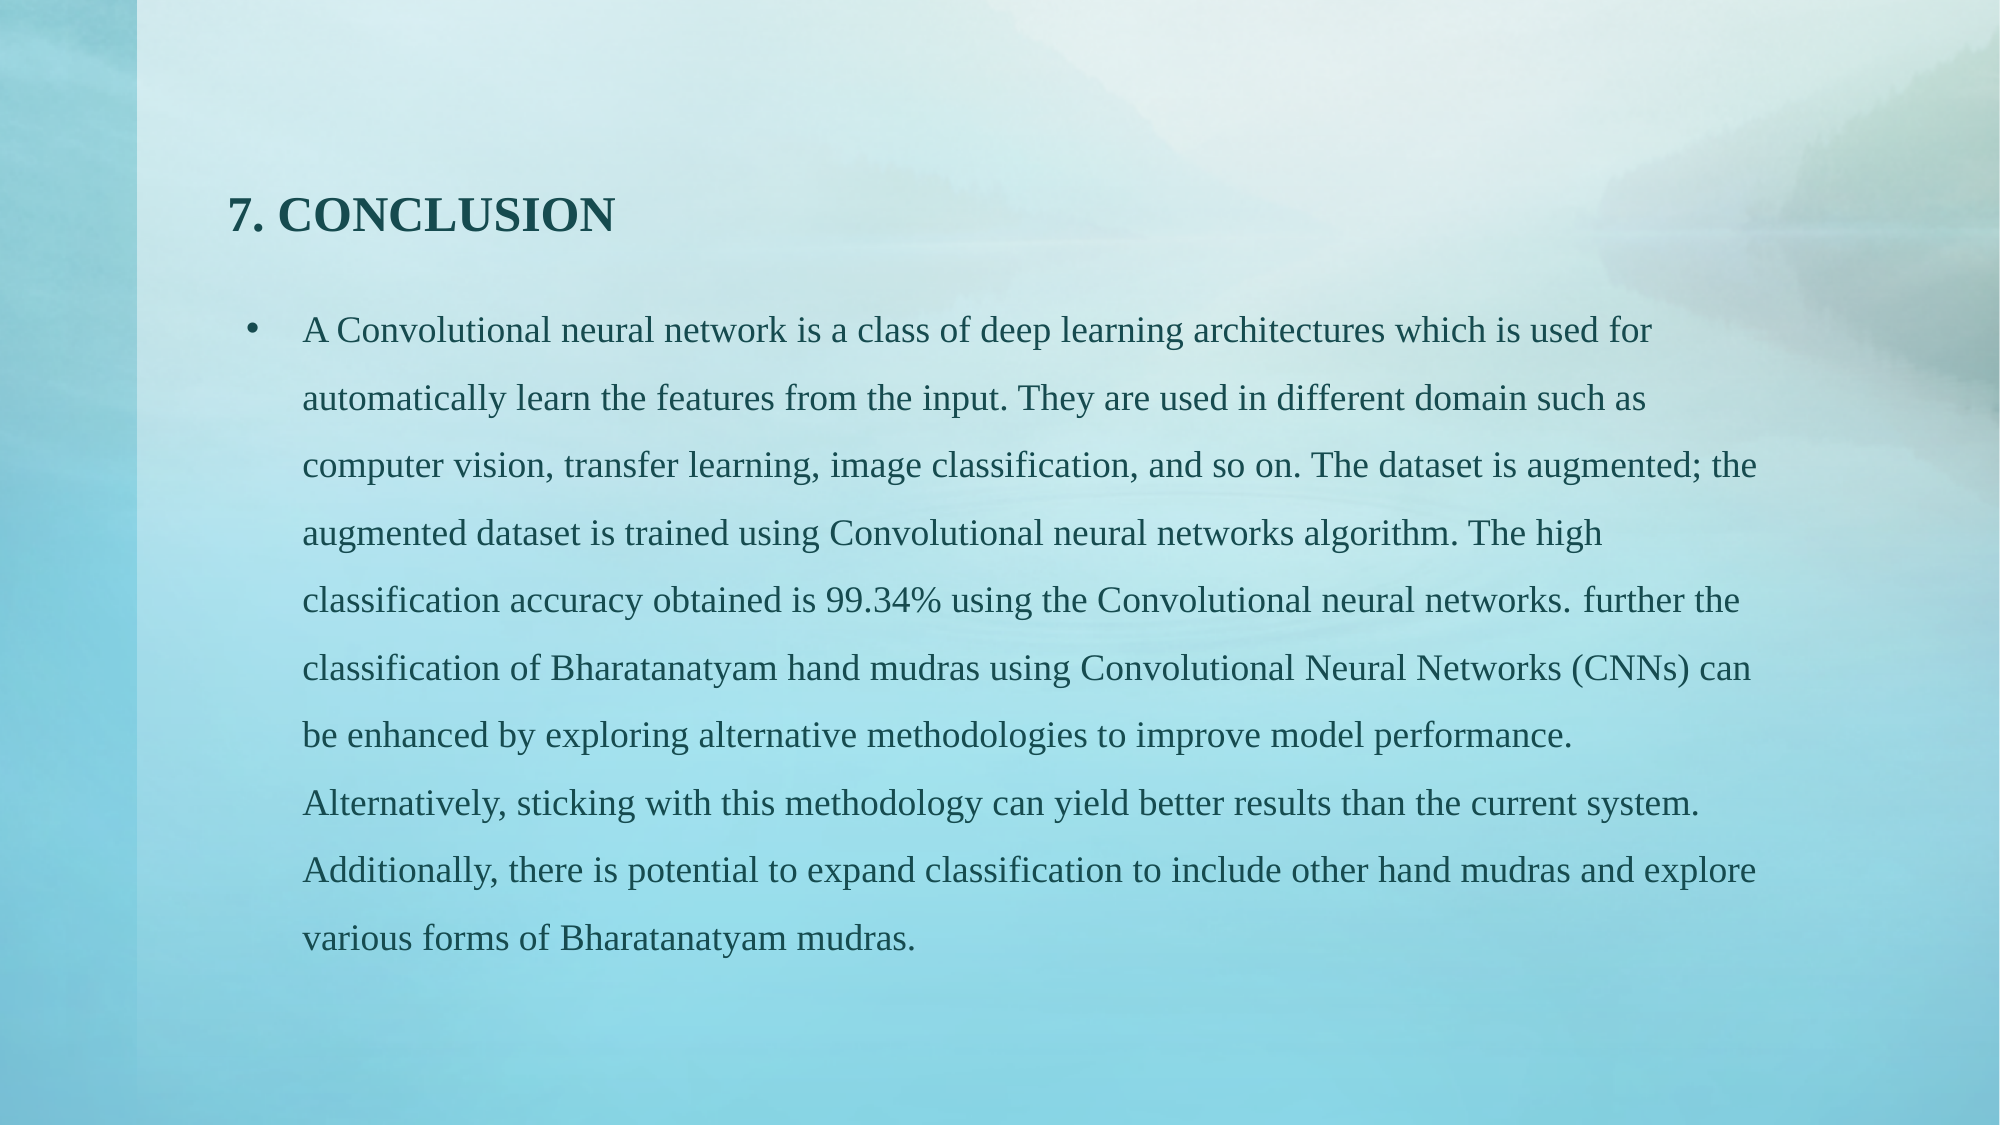

# 7. CONCLUSION
A Convolutional neural network is a class of deep learning architectures which is used for automatically learn the features from the input. They are used in different domain such as computer vision, transfer learning, image classification, and so on. The dataset is augmented; the augmented dataset is trained using Convolutional neural networks algorithm. The high classification accuracy obtained is 99.34% using the Convolutional neural networks. further the  classification of Bharatanatyam hand mudras using Convolutional Neural Networks (CNNs) can be enhanced by exploring alternative methodologies to improve model performance. Alternatively, sticking with this methodology can yield better results than the current system. Additionally, there is potential to expand classification to include other hand mudras and explore various forms of Bharatanatyam mudras.